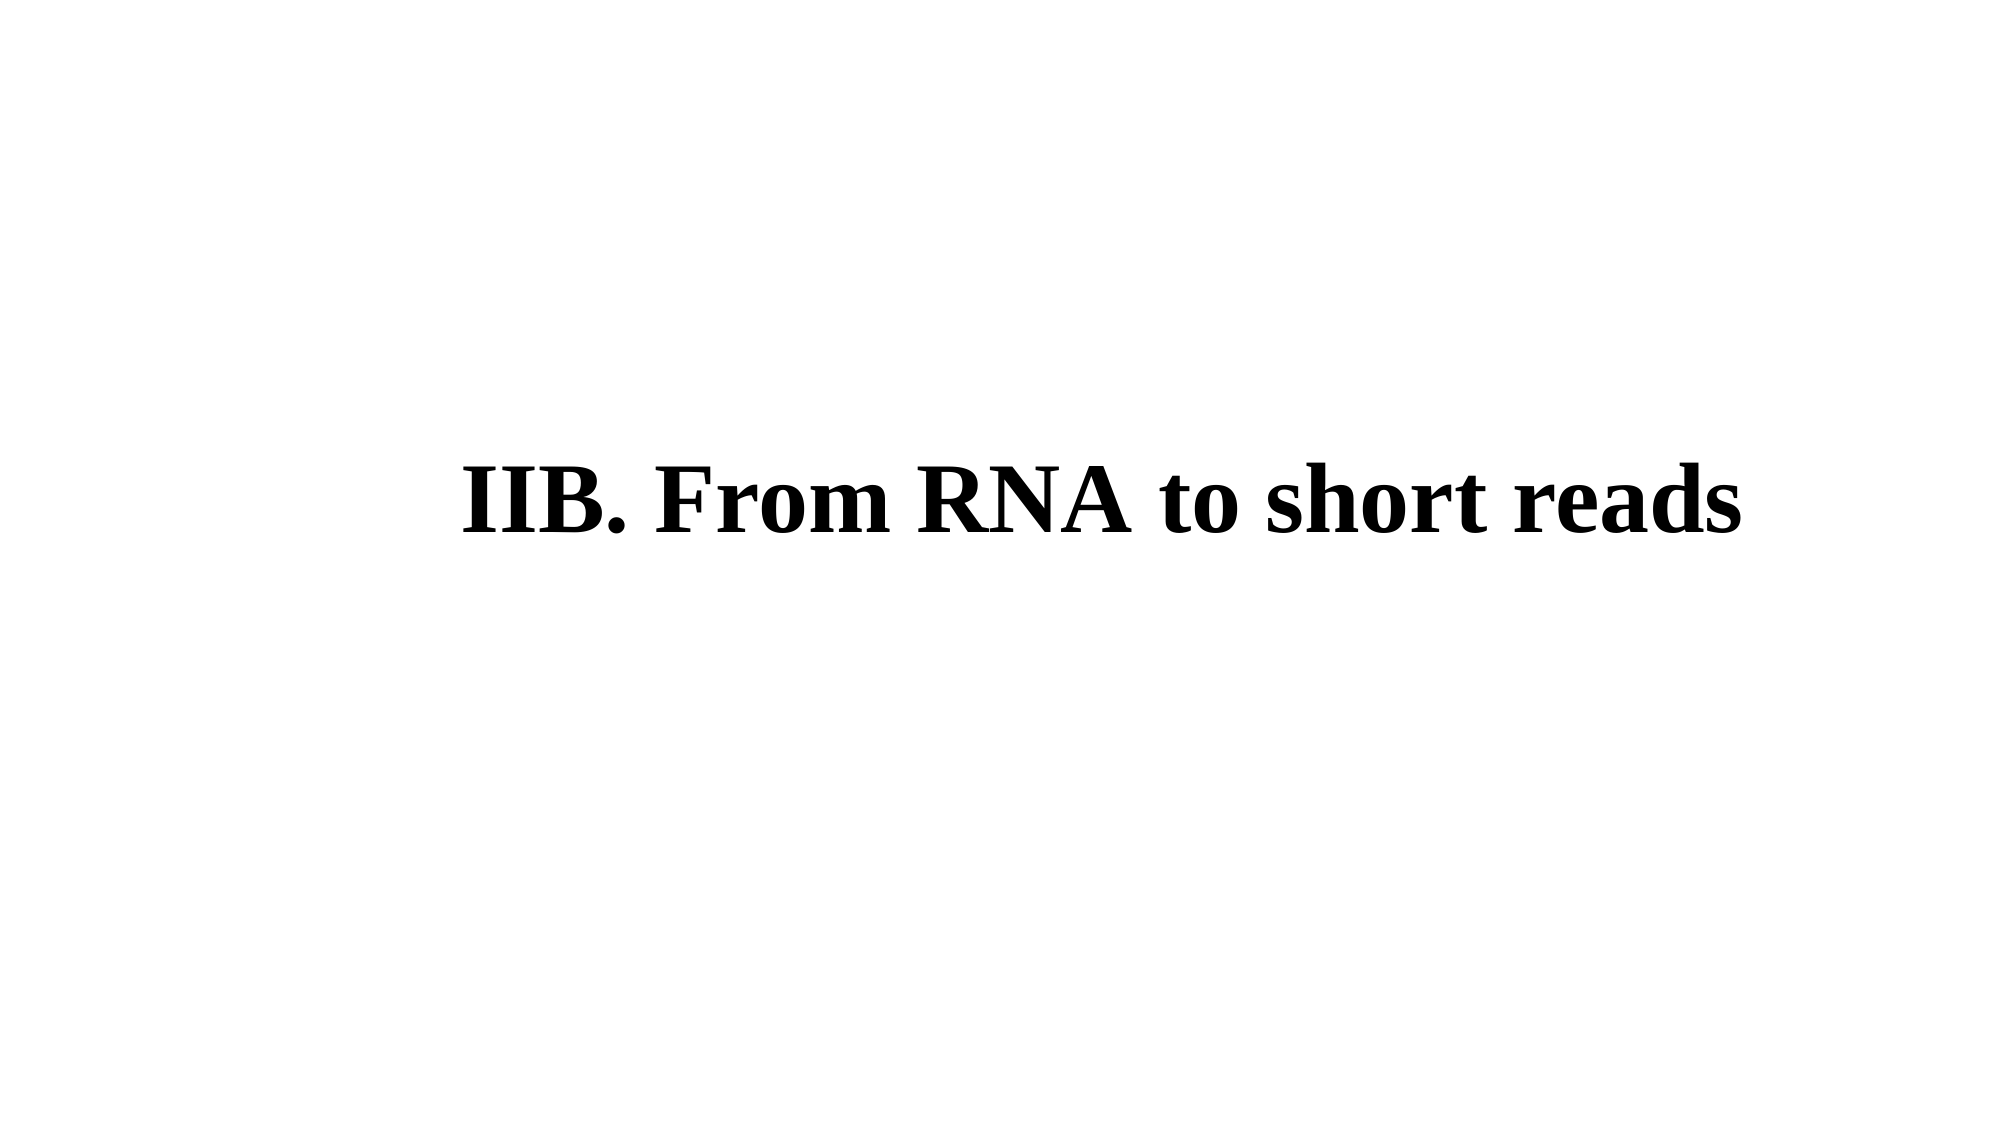

# IIB. From RNA to short reads